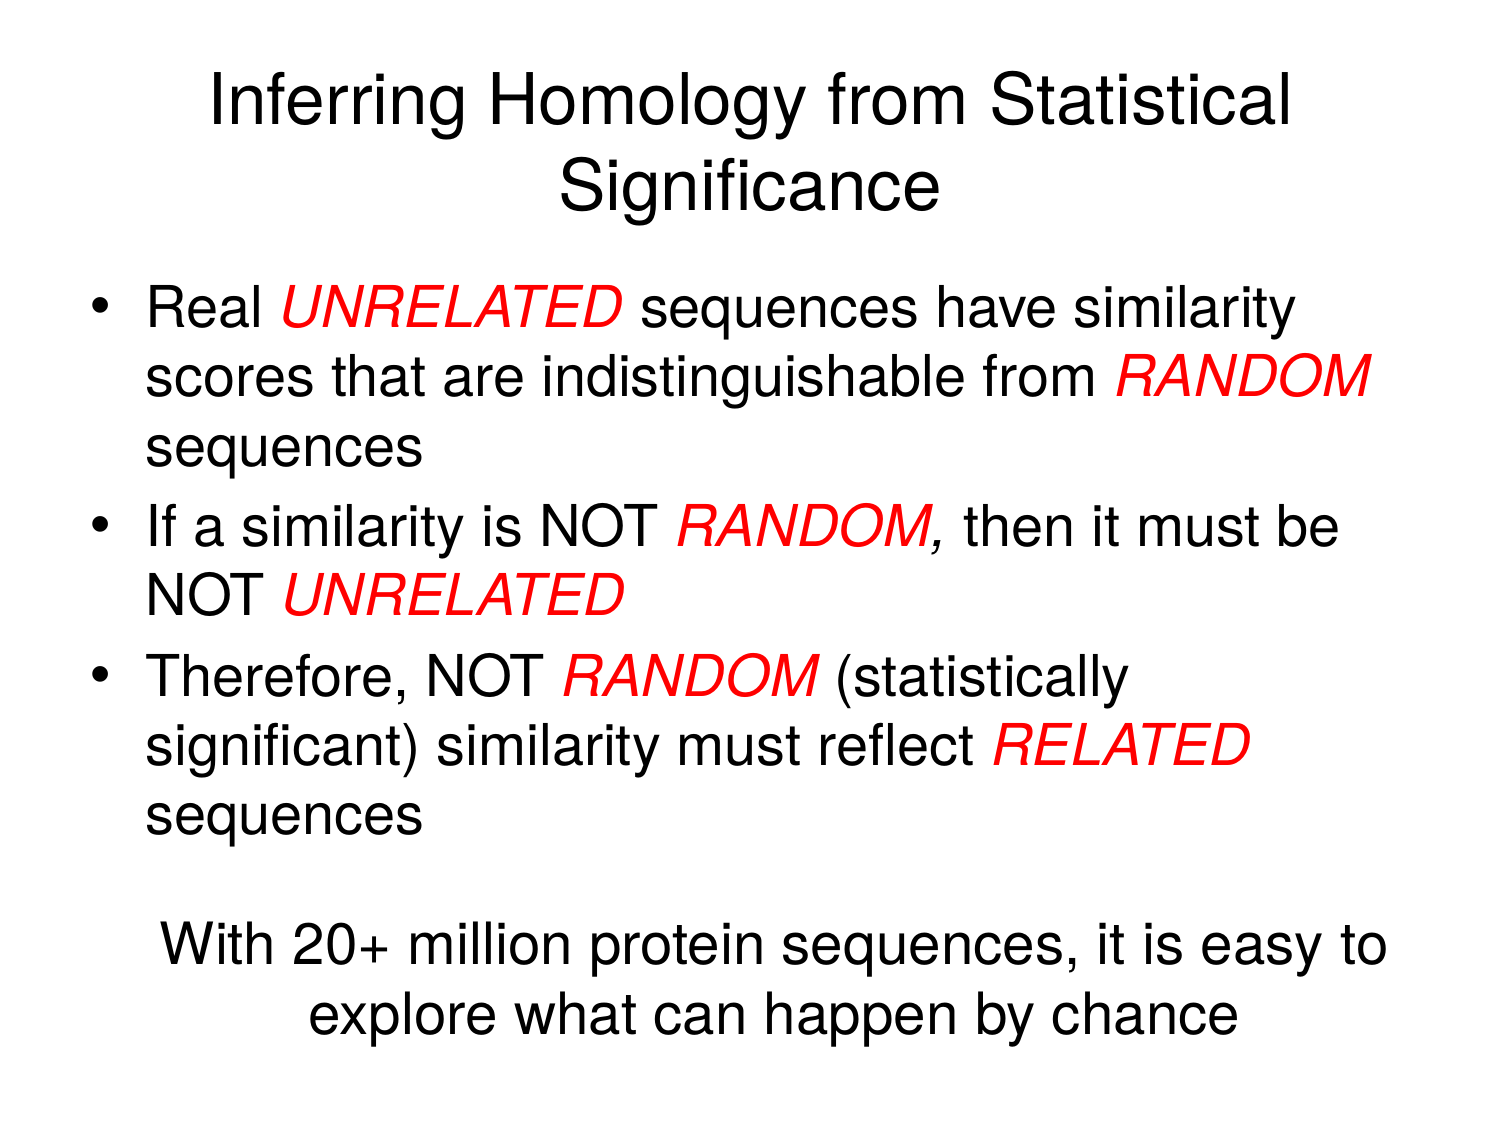

# Inferring Homology from Statistical Significance
Real UNRELATED sequences have similarity scores that are indistinguishable from RANDOM sequences
If a similarity is NOT RANDOM, then it must be NOT UNRELATED
Therefore, NOT RANDOM (statistically significant) similarity must reflect RELATED sequences
With 20+ million protein sequences, it is easy to explore what can happen by chance